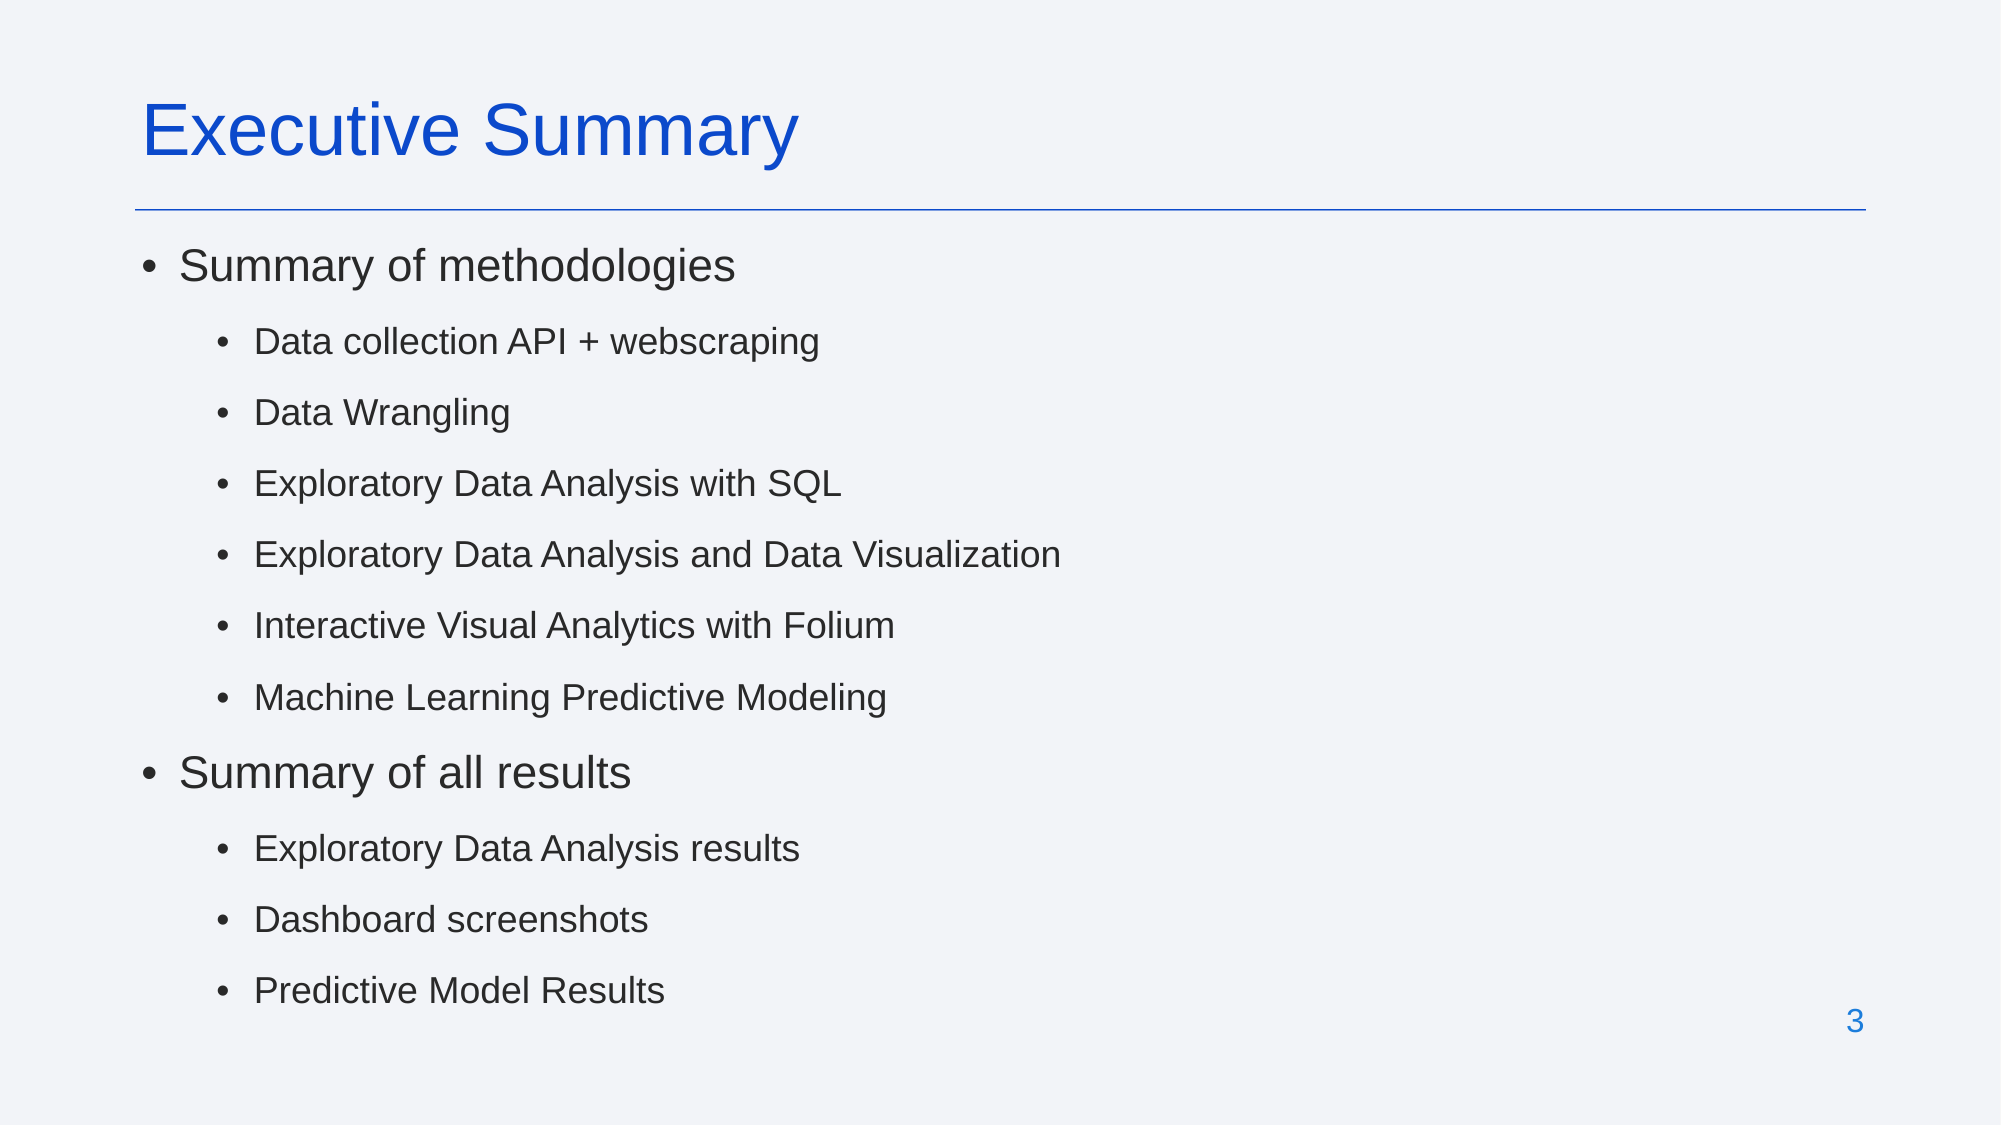

Executive Summary
Summary of methodologies
Data collection API + webscraping
Data Wrangling
Exploratory Data Analysis with SQL
Exploratory Data Analysis and Data Visualization
Interactive Visual Analytics with Folium
Machine Learning Predictive Modeling
Summary of all results
Exploratory Data Analysis results
Dashboard screenshots
Predictive Model Results

3